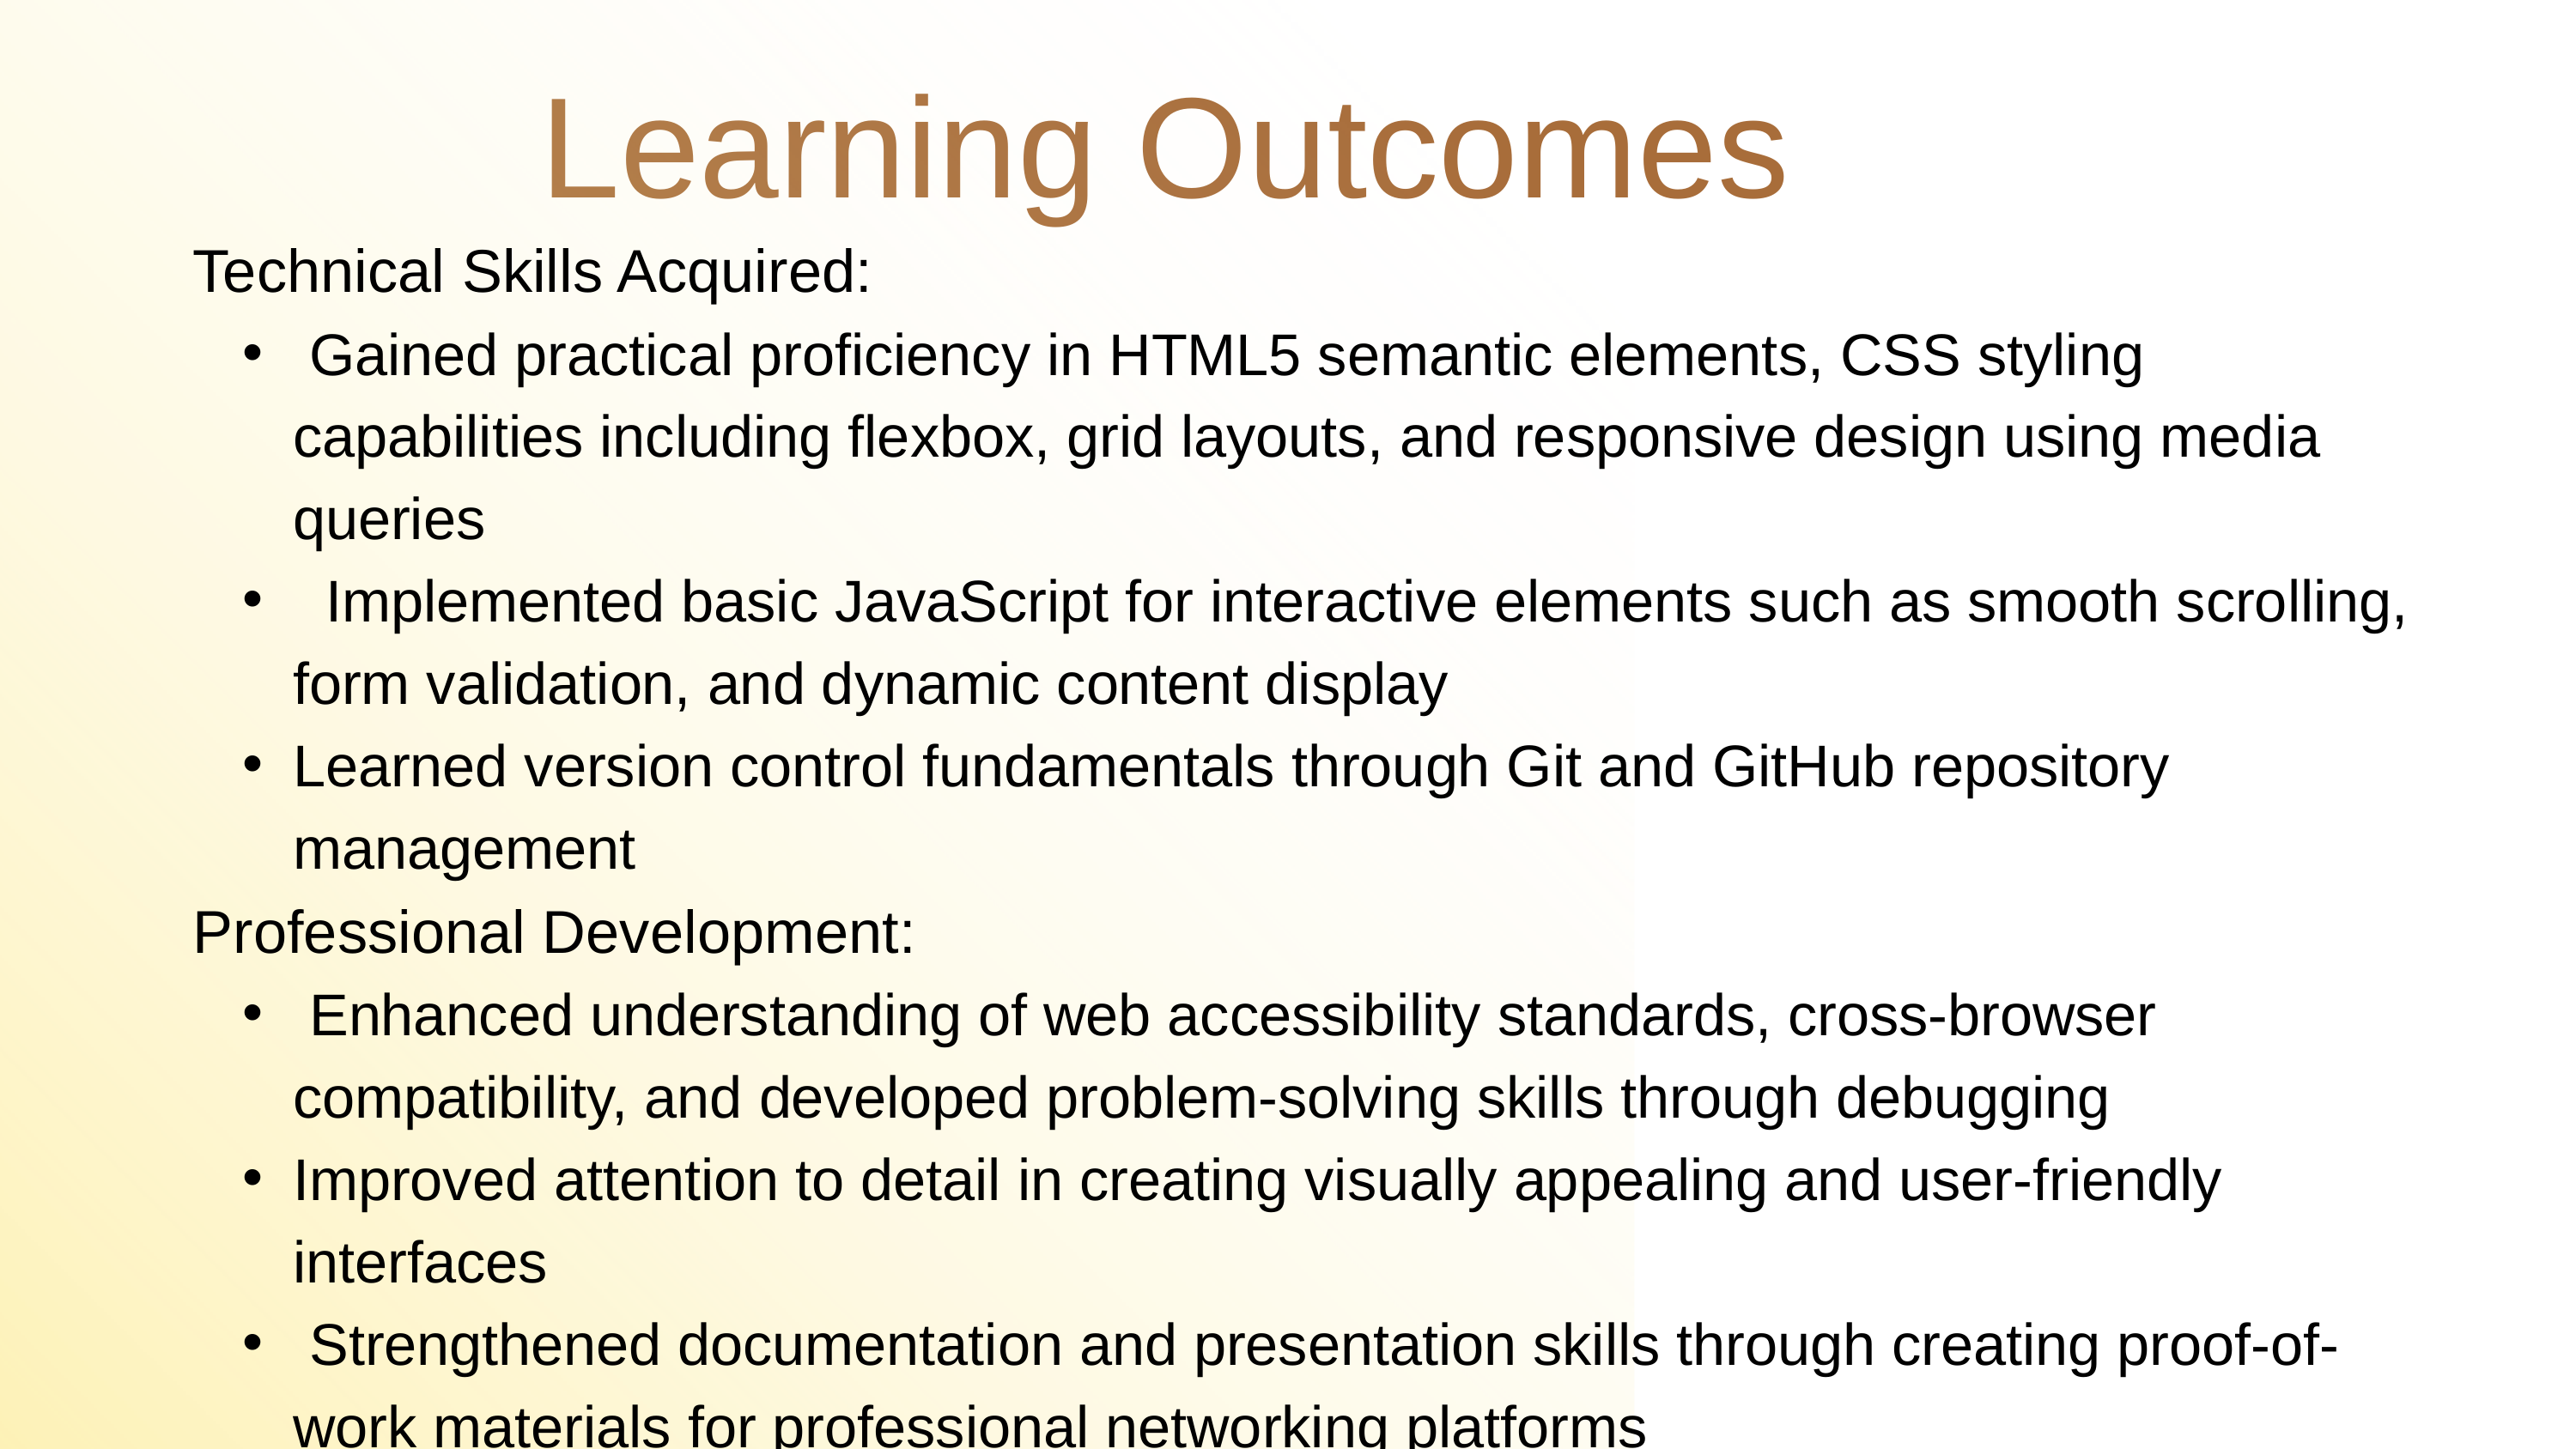

Learning Outcomes
Technical Skills Acquired:
 Gained practical proficiency in HTML5 semantic elements, CSS styling capabilities including flexbox, grid layouts, and responsive design using media queries
  Implemented basic JavaScript for interactive elements such as smooth scrolling, form validation, and dynamic content display
Learned version control fundamentals through Git and GitHub repository management
Professional Development:
 Enhanced understanding of web accessibility standards, cross-browser compatibility, and developed problem-solving skills through debugging
Improved attention to detail in creating visually appealing and user-friendly interfaces
 Strengthened documentation and presentation skills through creating proof-of-work materials for professional networking platforms